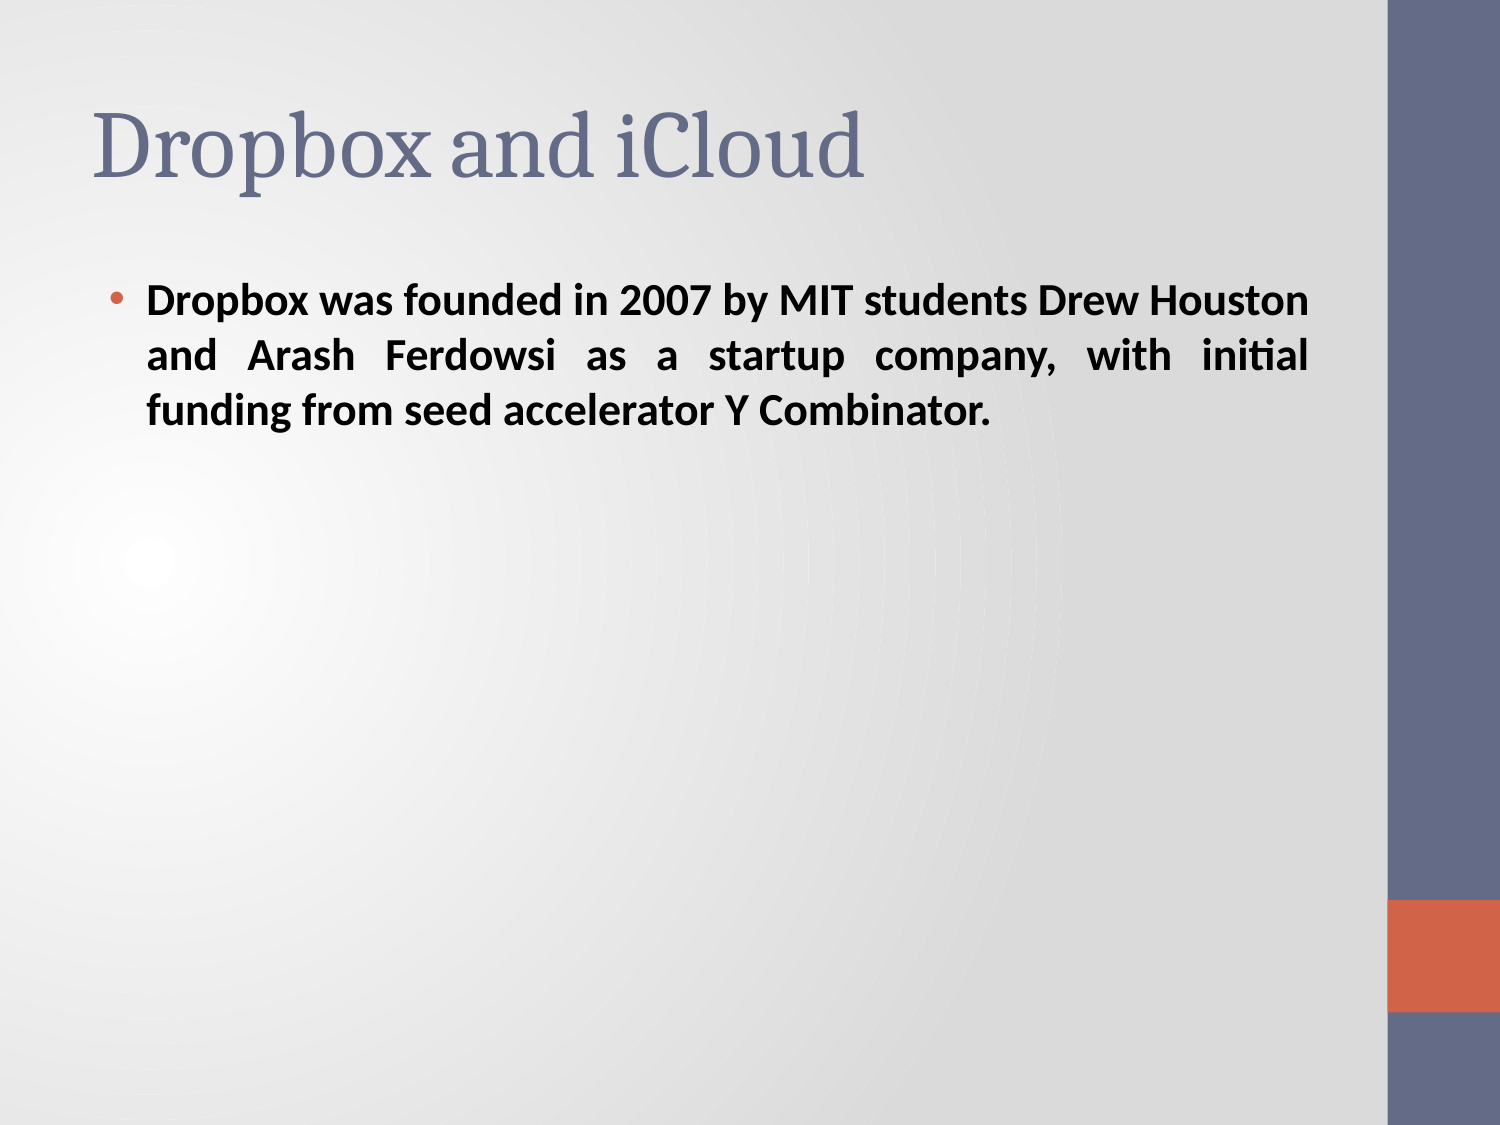

# Dropbox and iCloud
Dropbox was founded in 2007 by MIT students Drew Houston and Arash Ferdowsi as a startup company, with initial funding from seed accelerator Y Combinator.